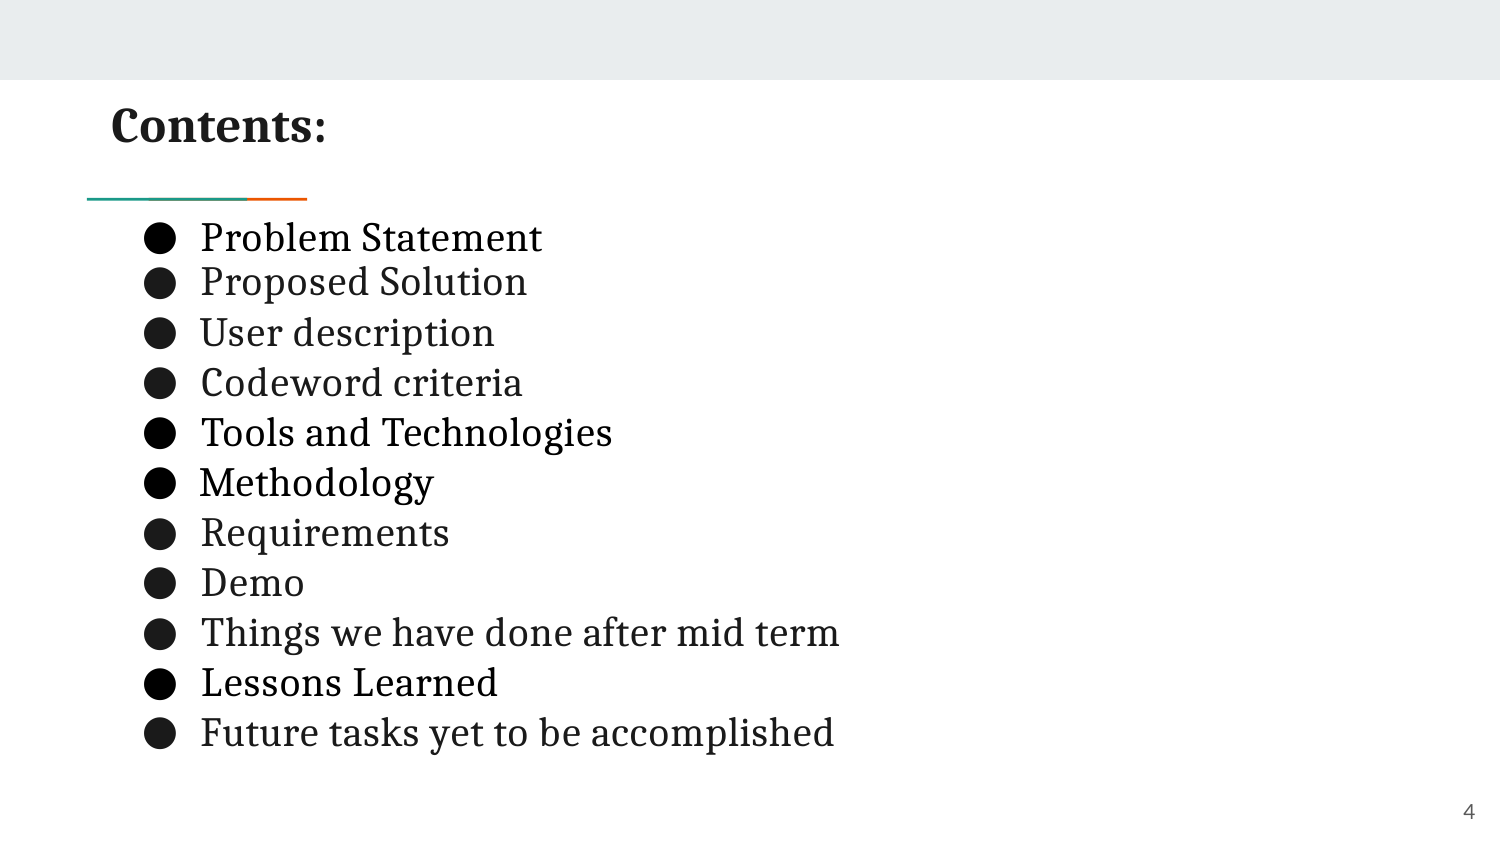

# Contents:
Problem Statement
Proposed Solution
User description
Codeword criteria
Tools and Technologies
Methodology
Requirements
Demo
Things we have done after mid term
Lessons Learned
Future tasks yet to be accomplished
4